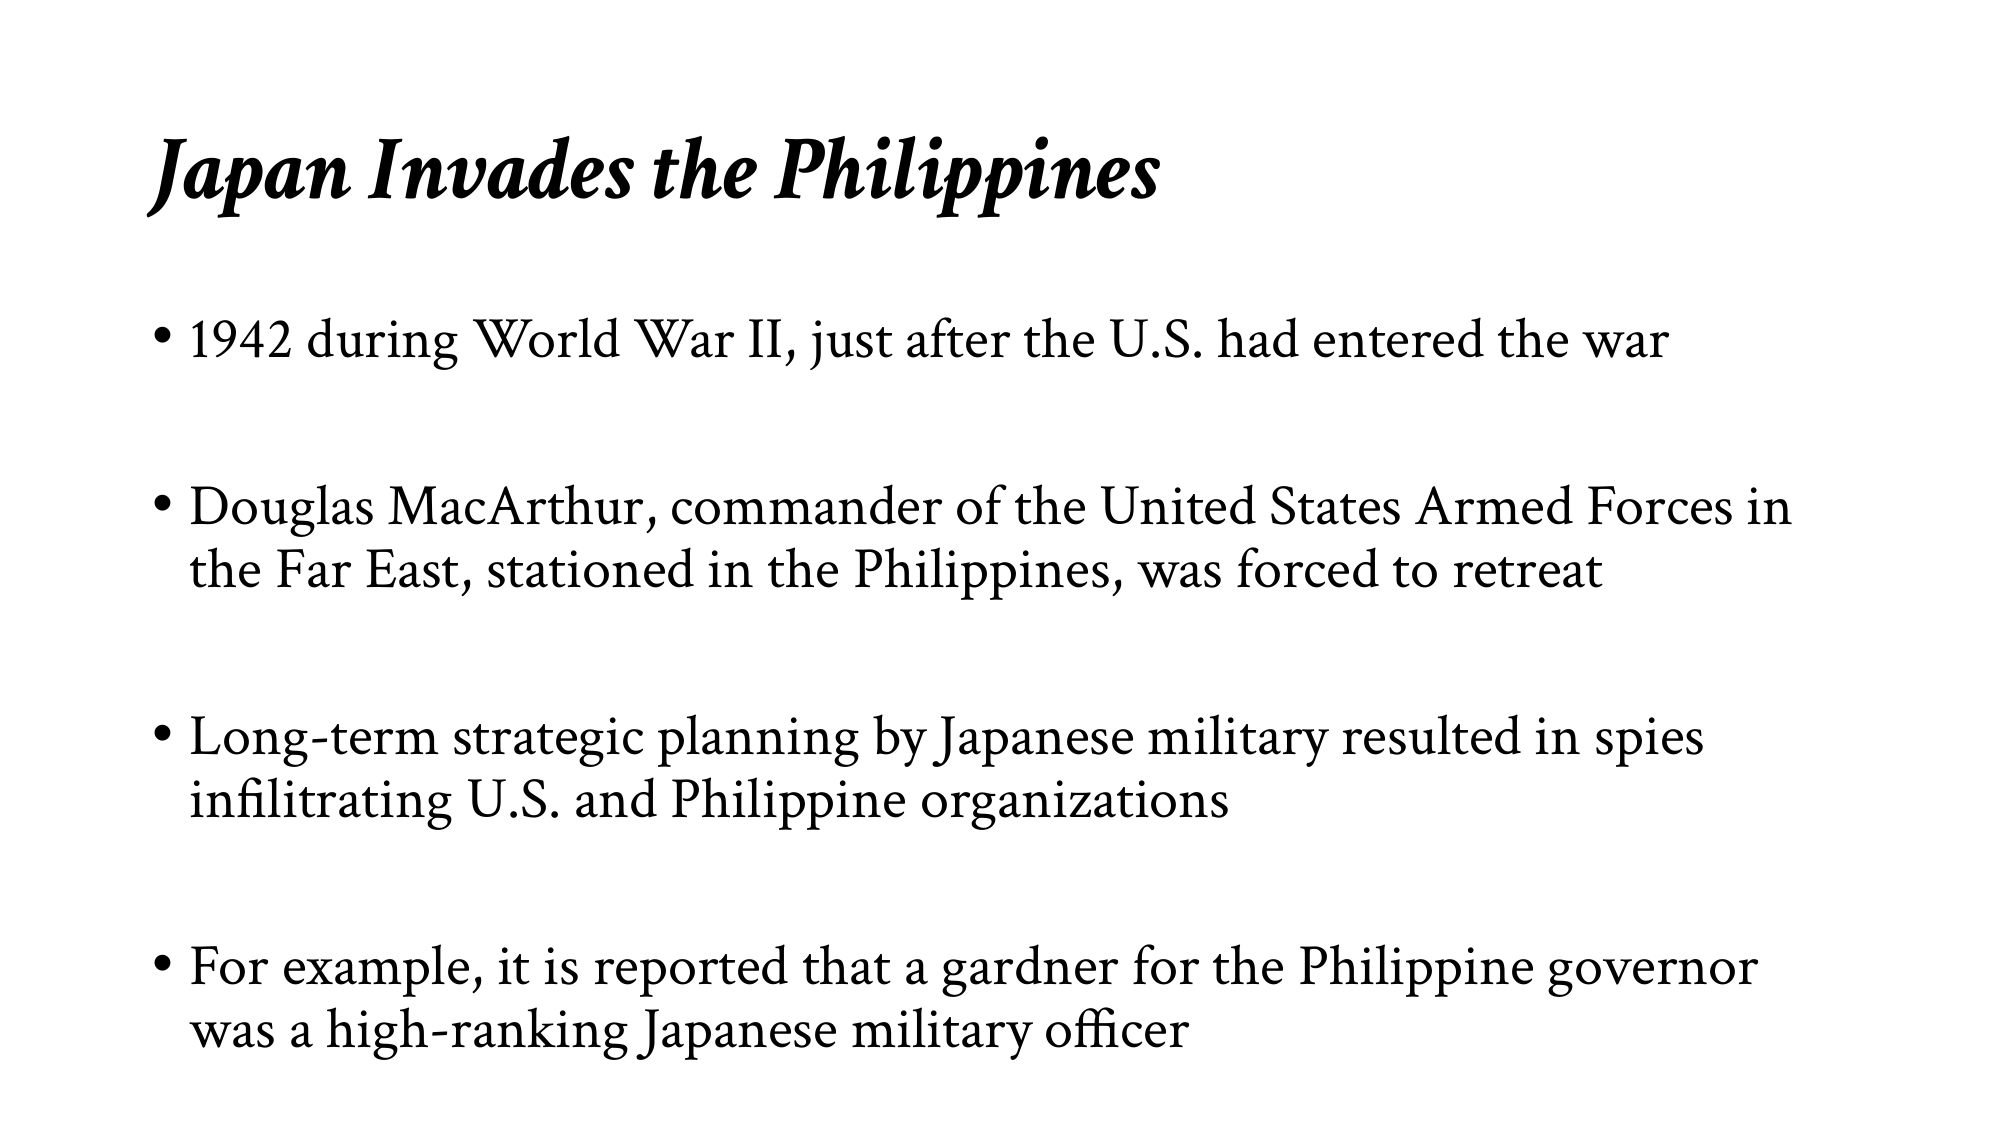

# Japan Invades the Philippines
1942 during World War II, just after the U.S. had entered the war

Douglas MacArthur, commander of the United States Armed Forces in the Far East, stationed in the Philippines, was forced to retreat

Long-term strategic planning by Japanese military resulted in spies infilitrating U.S. and Philippine organizations

For example, it is reported that a gardner for the Philippine governor was a high-ranking Japanese military officer